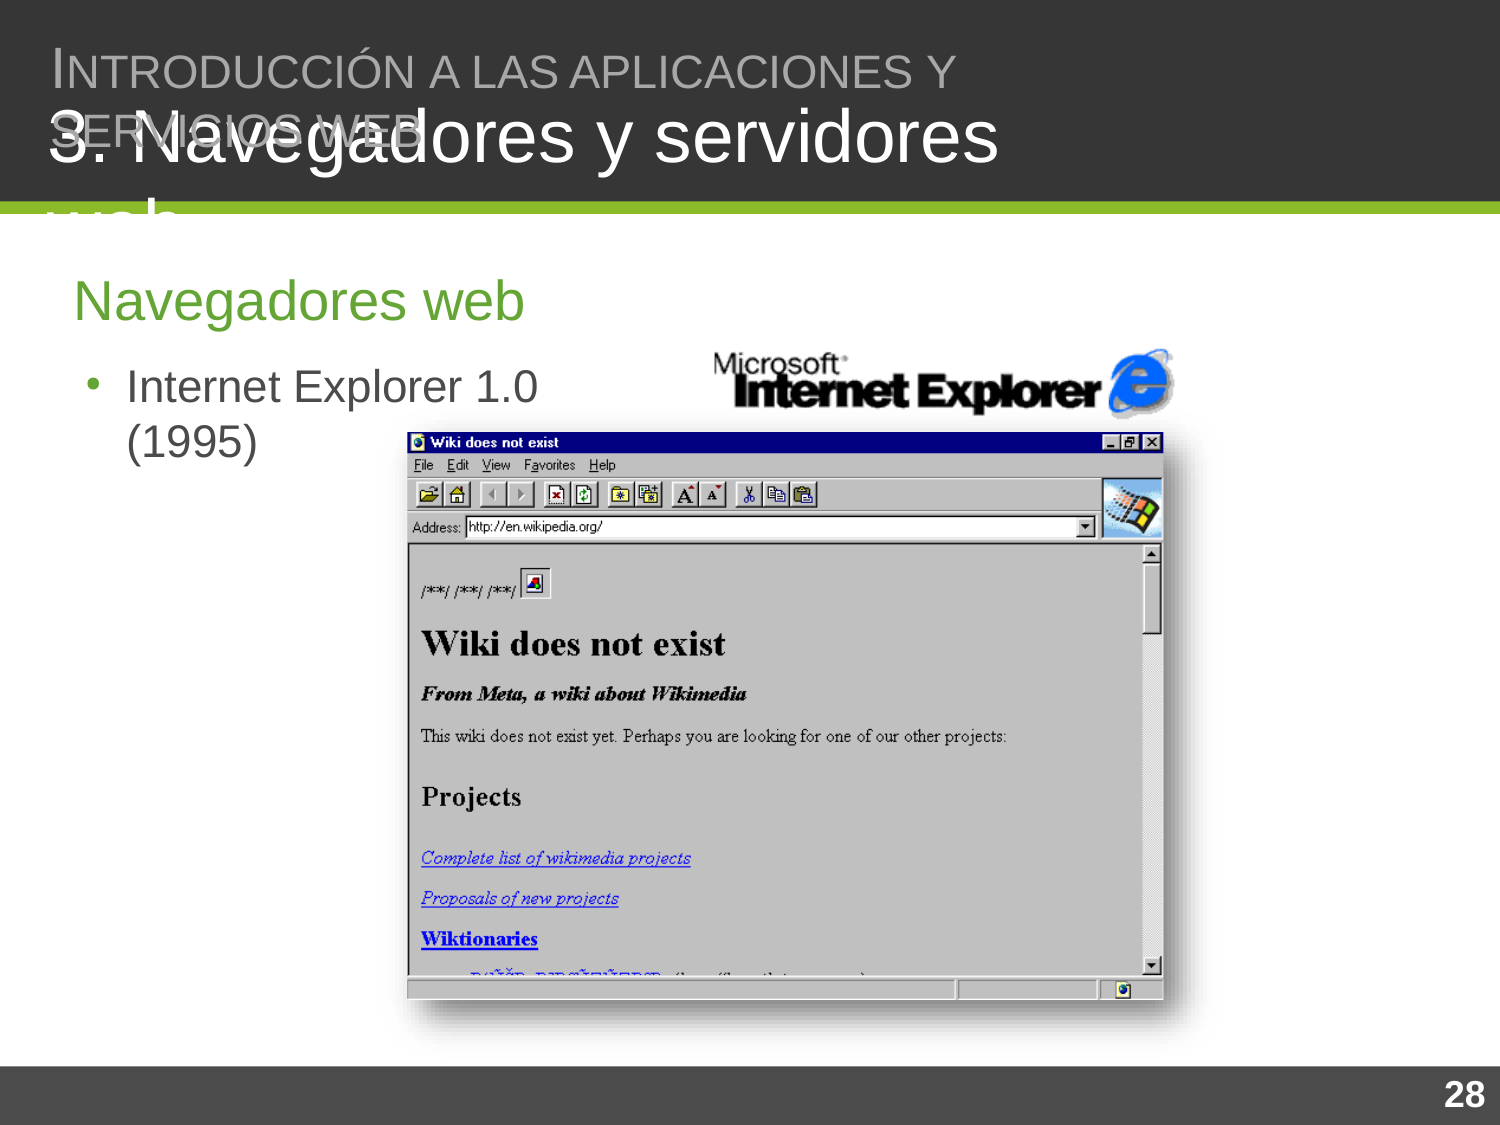

# INTRODUCCIÓN A LAS APLICACIONES Y SERVICIOS WEB
3. Navegadores y servidores web
Navegadores web
Internet Explorer 1.0 (1995)

28